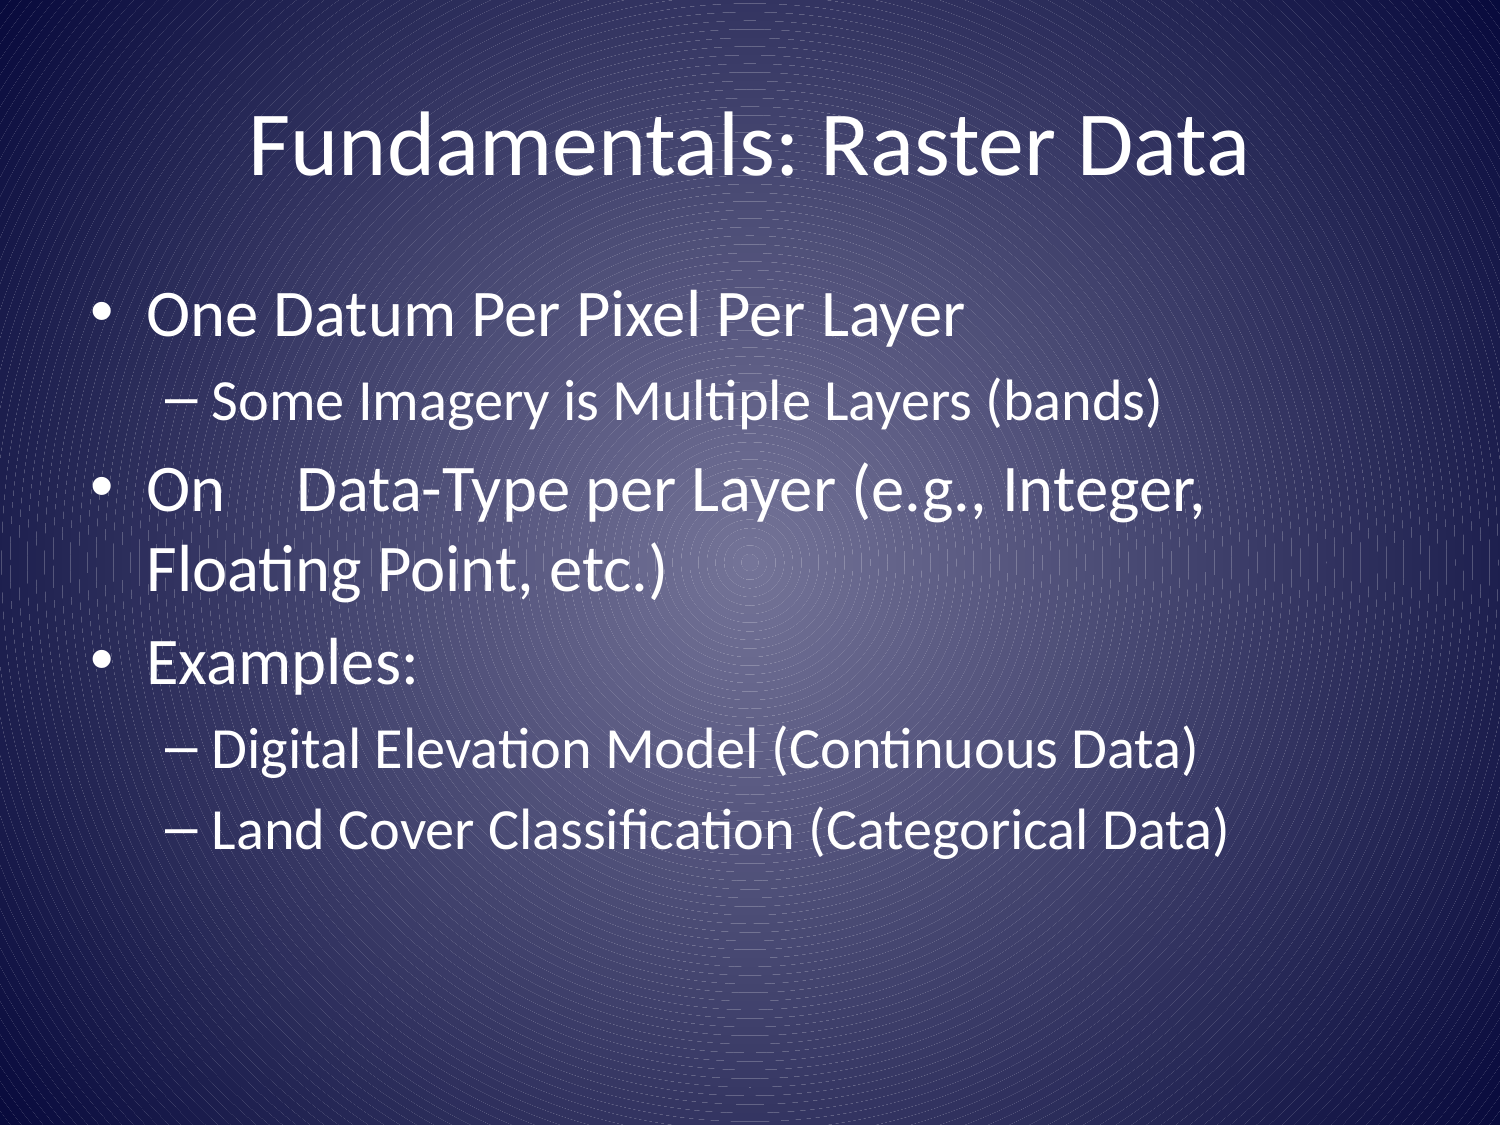

# Fundamentals: Raster Data
One Datum Per Pixel Per Layer
Some Imagery is Multiple Layers (bands)
On	Data-Type per Layer (e.g., Integer, Floating Point, etc.)
Examples:
Digital Elevation Model (Continuous Data)
Land Cover Classification (Categorical Data)